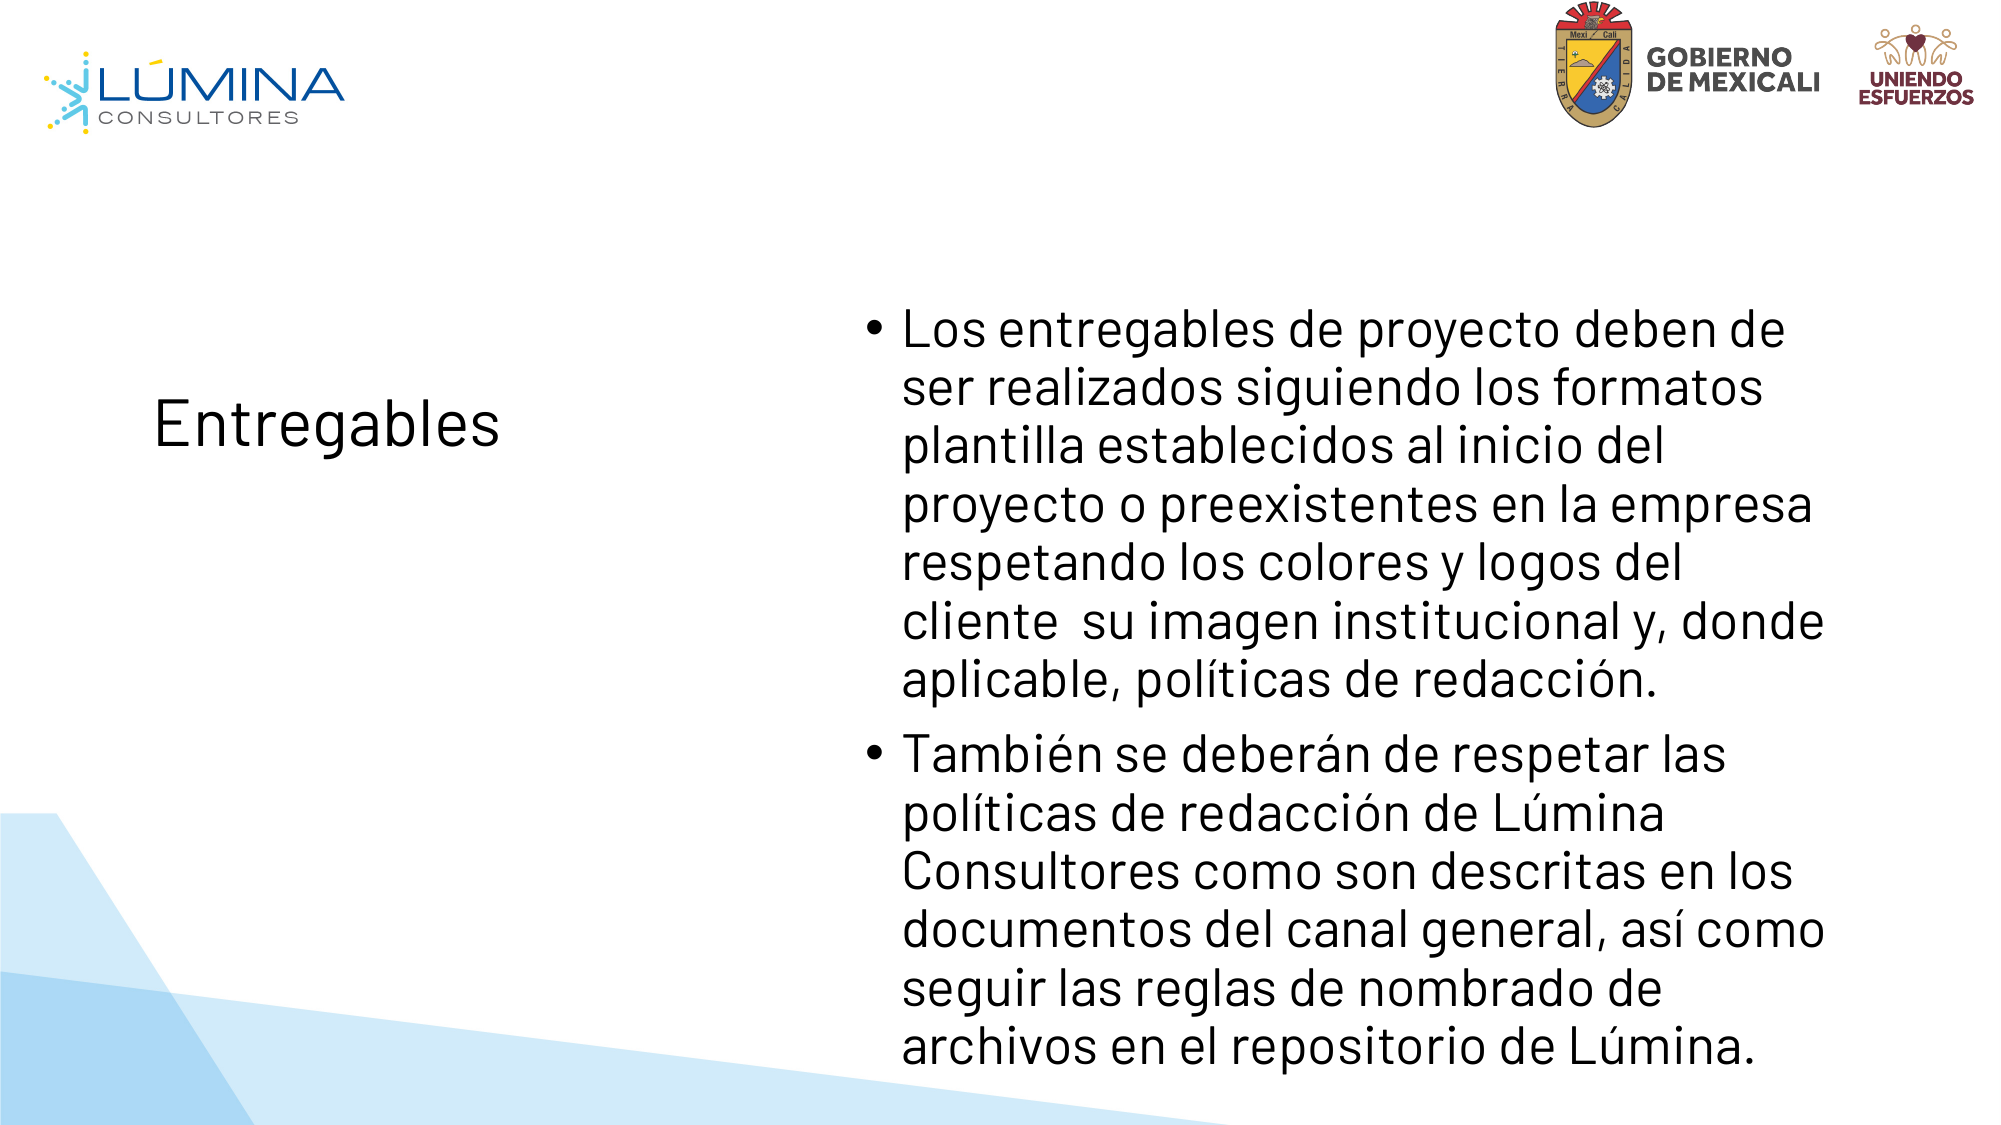

# Entregables
Los entregables de proyecto deben de ser realizados siguiendo los formatos plantilla establecidos al inicio del proyecto o preexistentes en la empresa respetando los colores y logos del cliente  su imagen institucional y, donde aplicable, políticas de redacción.
También se deberán de respetar las políticas de redacción de Lúmina Consultores como son descritas en los documentos del canal general, así como seguir las reglas de nombrado de archivos en el repositorio de Lúmina.